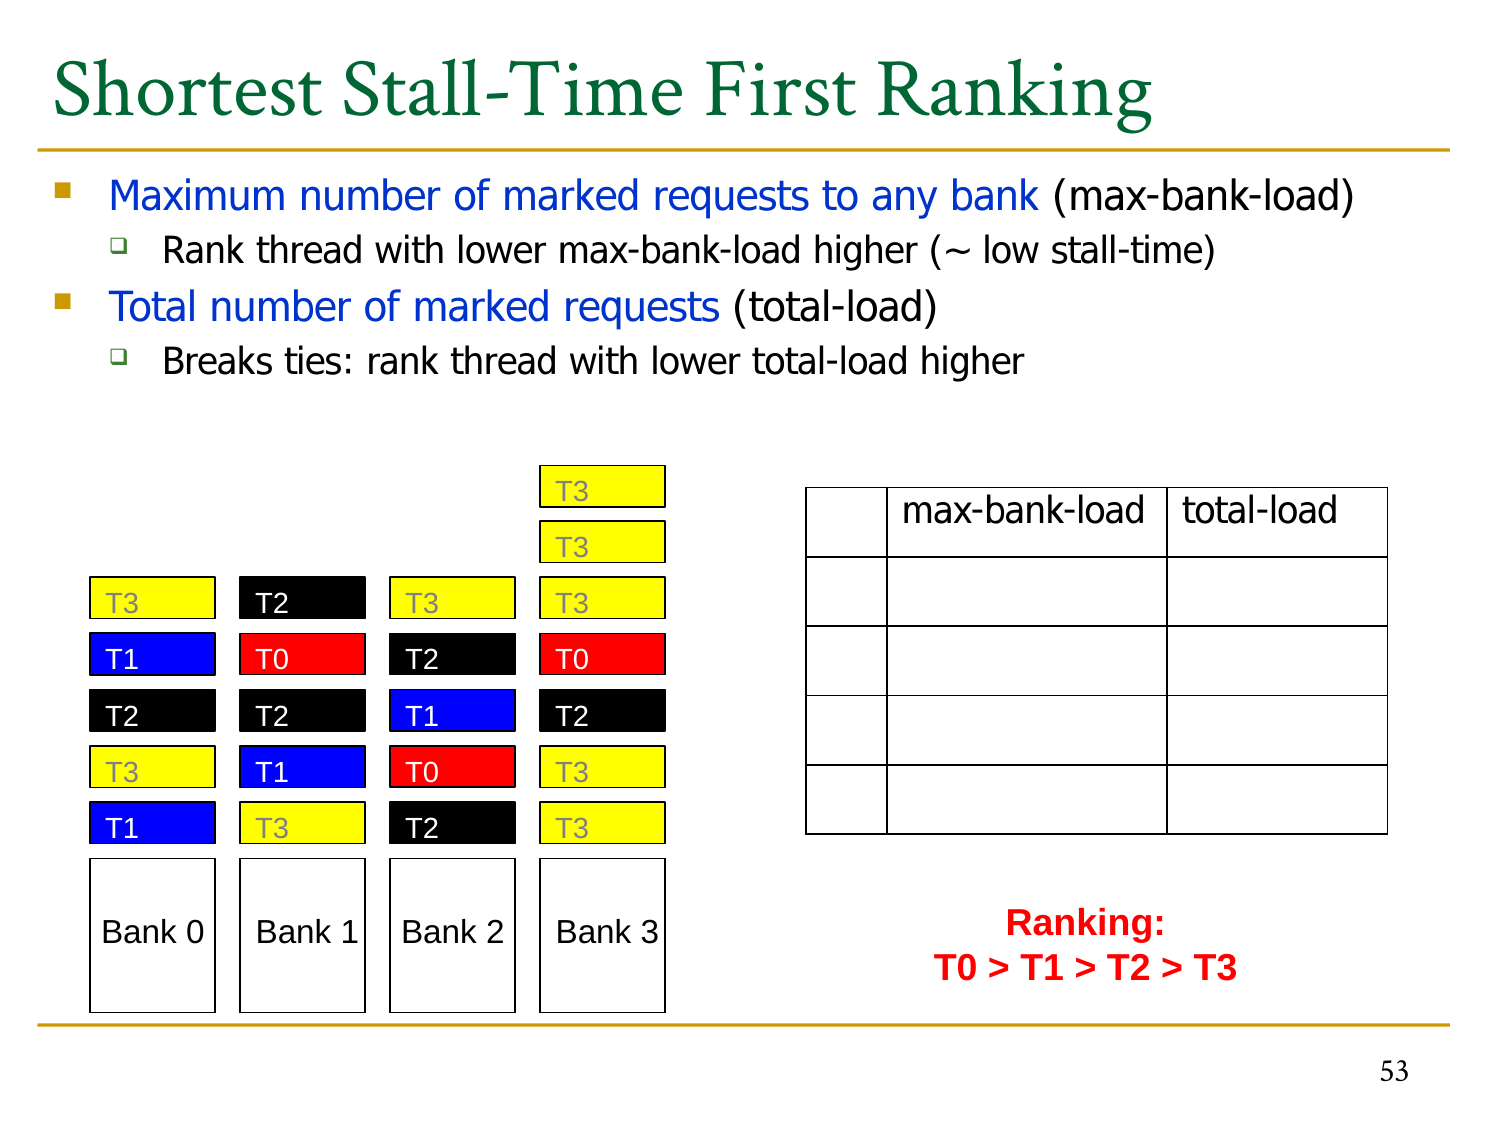

# Shortest Stall-Time First Ranking
Maximum number of marked requests to any bank (max-bank-load)
Rank thread with lower max-bank-load higher (~ low stall-time)
Total number of marked requests (total-load)
Breaks ties: rank thread with lower total-load higher

T3
|  | max-bank-load | total-load |
| --- | --- | --- |
| T0 | 1 | 3 |
| T1 | 2 | 4 |
| T2 | 2 | 6 |
| T3 | 5 | 9 |
T3

T3
T3
T3
T2

T1
T0
T2
T0
T1
T2
T2
T2

T3
T1
T3
T0

T1
T3
T3
T2

Ranking:
T0 > T1 > T2 > T3
Bank 0
Bank 1
Bank 2
Bank 3
53